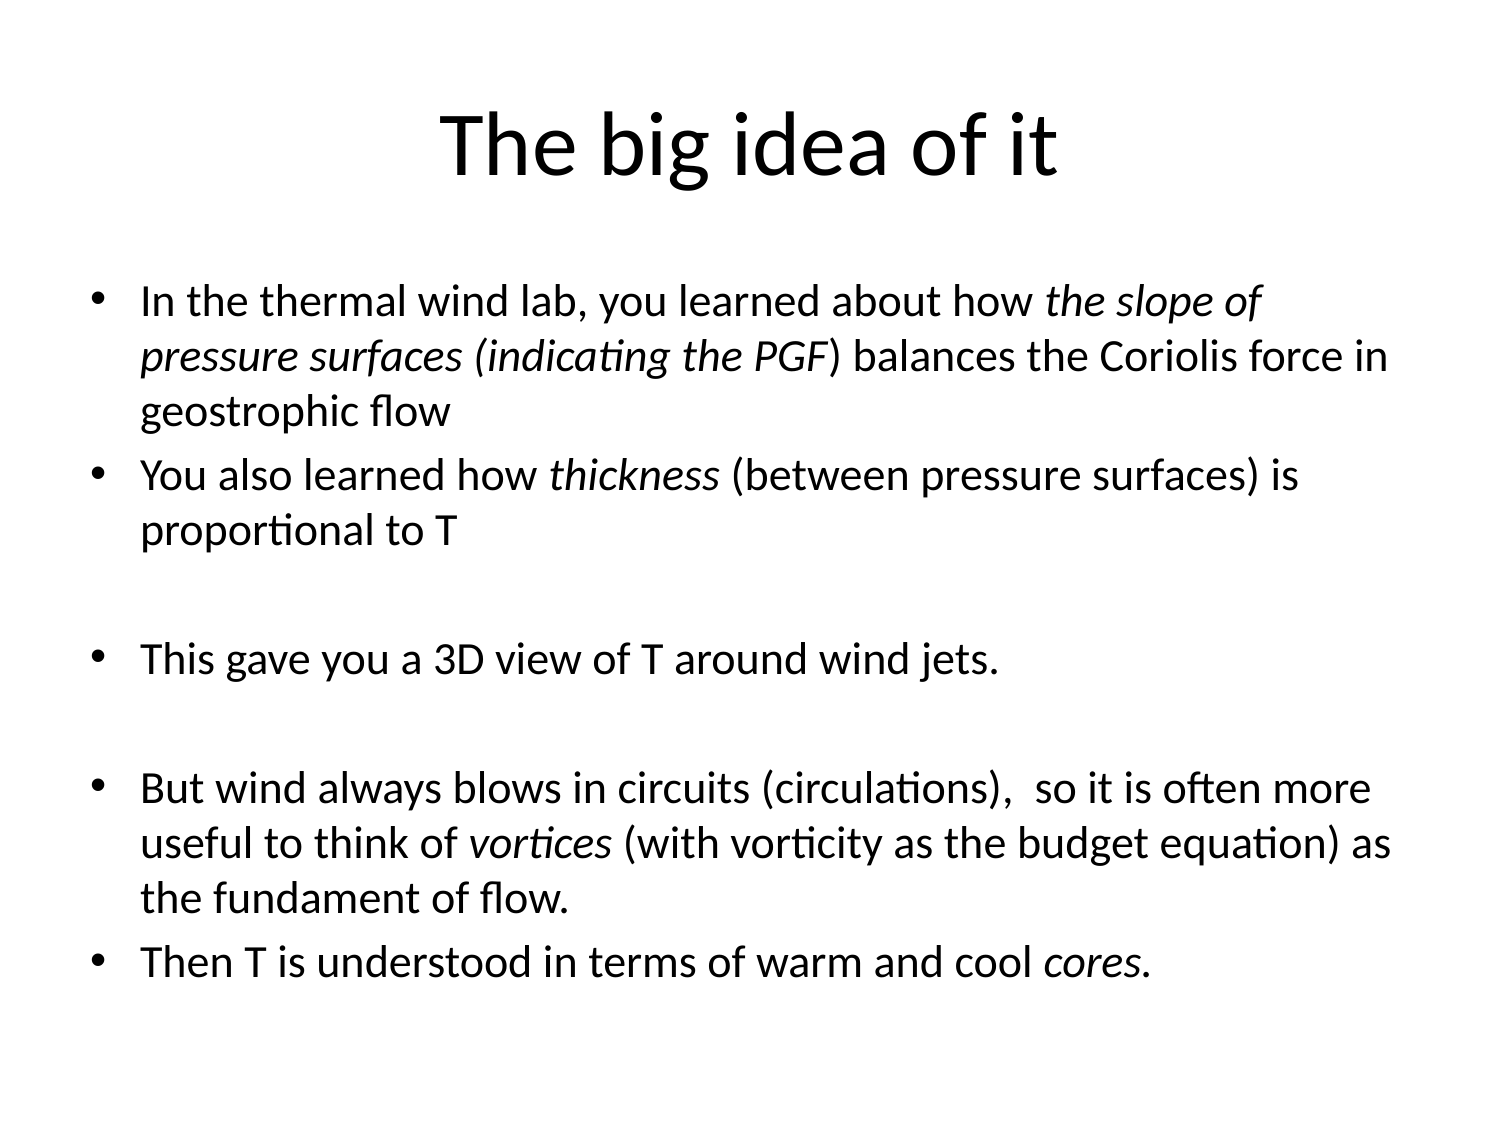

# The big idea of it
In the thermal wind lab, you learned about how the slope of pressure surfaces (indicating the PGF) balances the Coriolis force in geostrophic flow
You also learned how thickness (between pressure surfaces) is proportional to T

This gave you a 3D view of T around wind jets.

But wind always blows in circuits (circulations),  so it is often more useful to think of vortices (with vorticity as the budget equation) as the fundament of flow.
Then T is understood in terms of warm and cool cores.